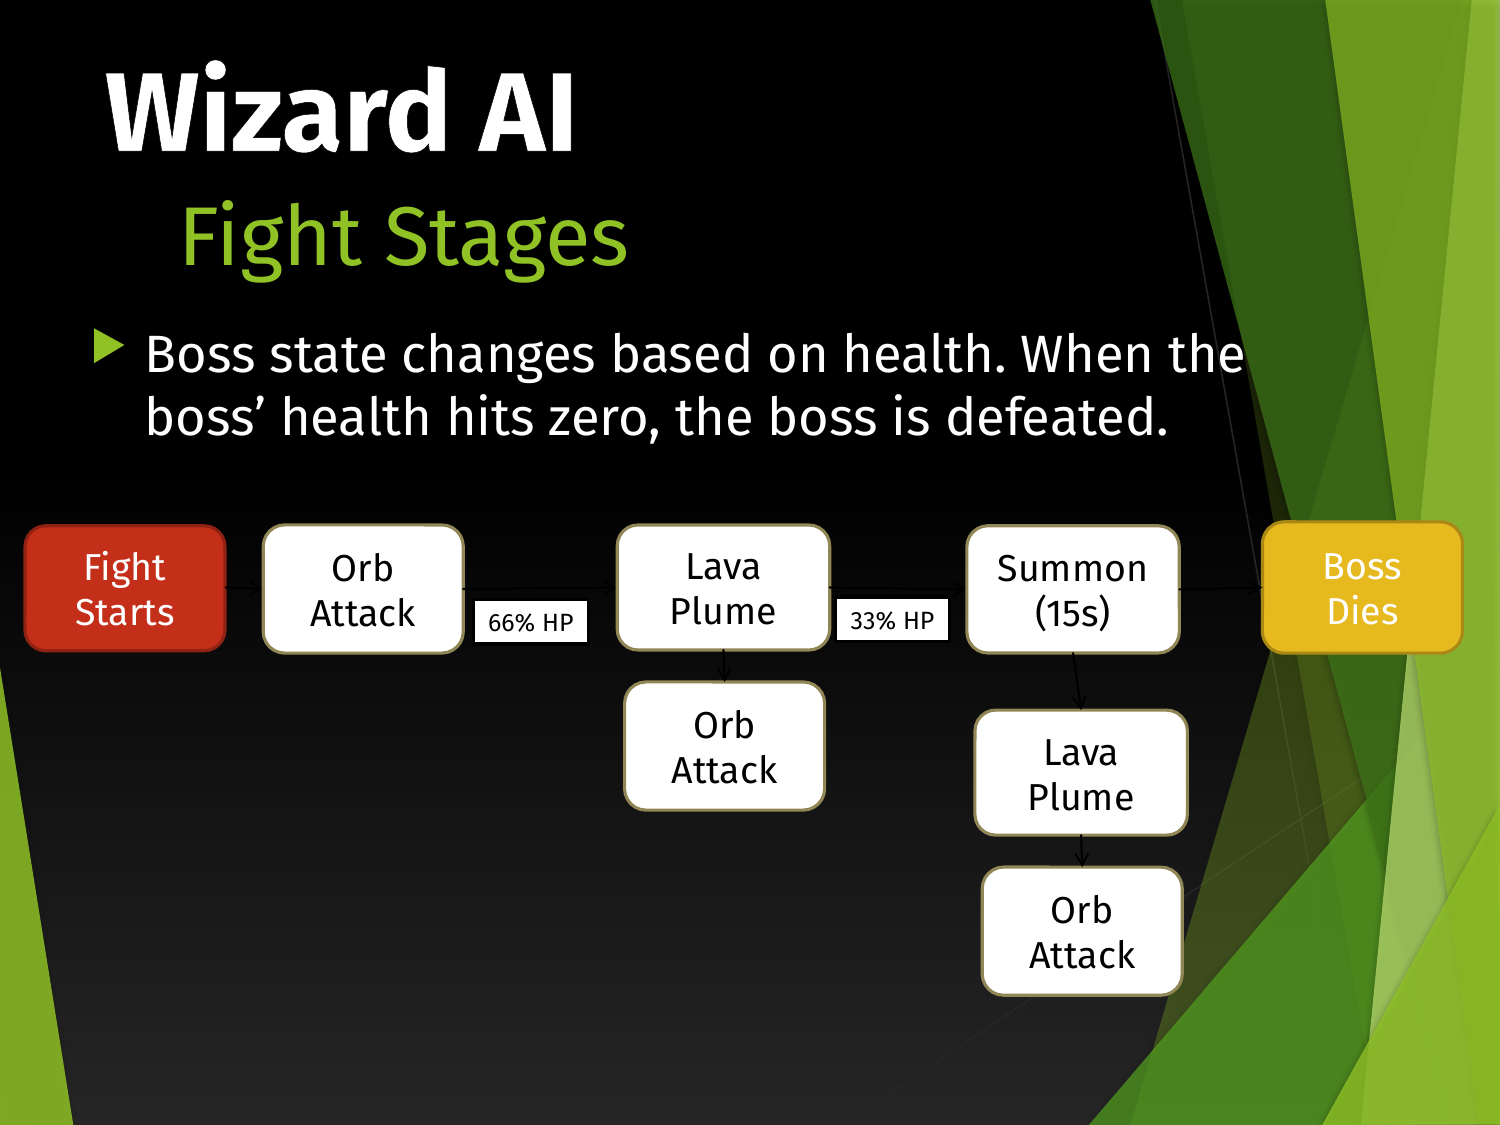

Wizard AI
Fight Stages
Boss state changes based on health. When the boss’ health hits zero, the boss is defeated.
Boss Dies
Lava Plume
Orb Attack
Fight Starts
Summon (15s)
33% HP
66% HP
Orb Attack
Lava Plume
Orb Attack